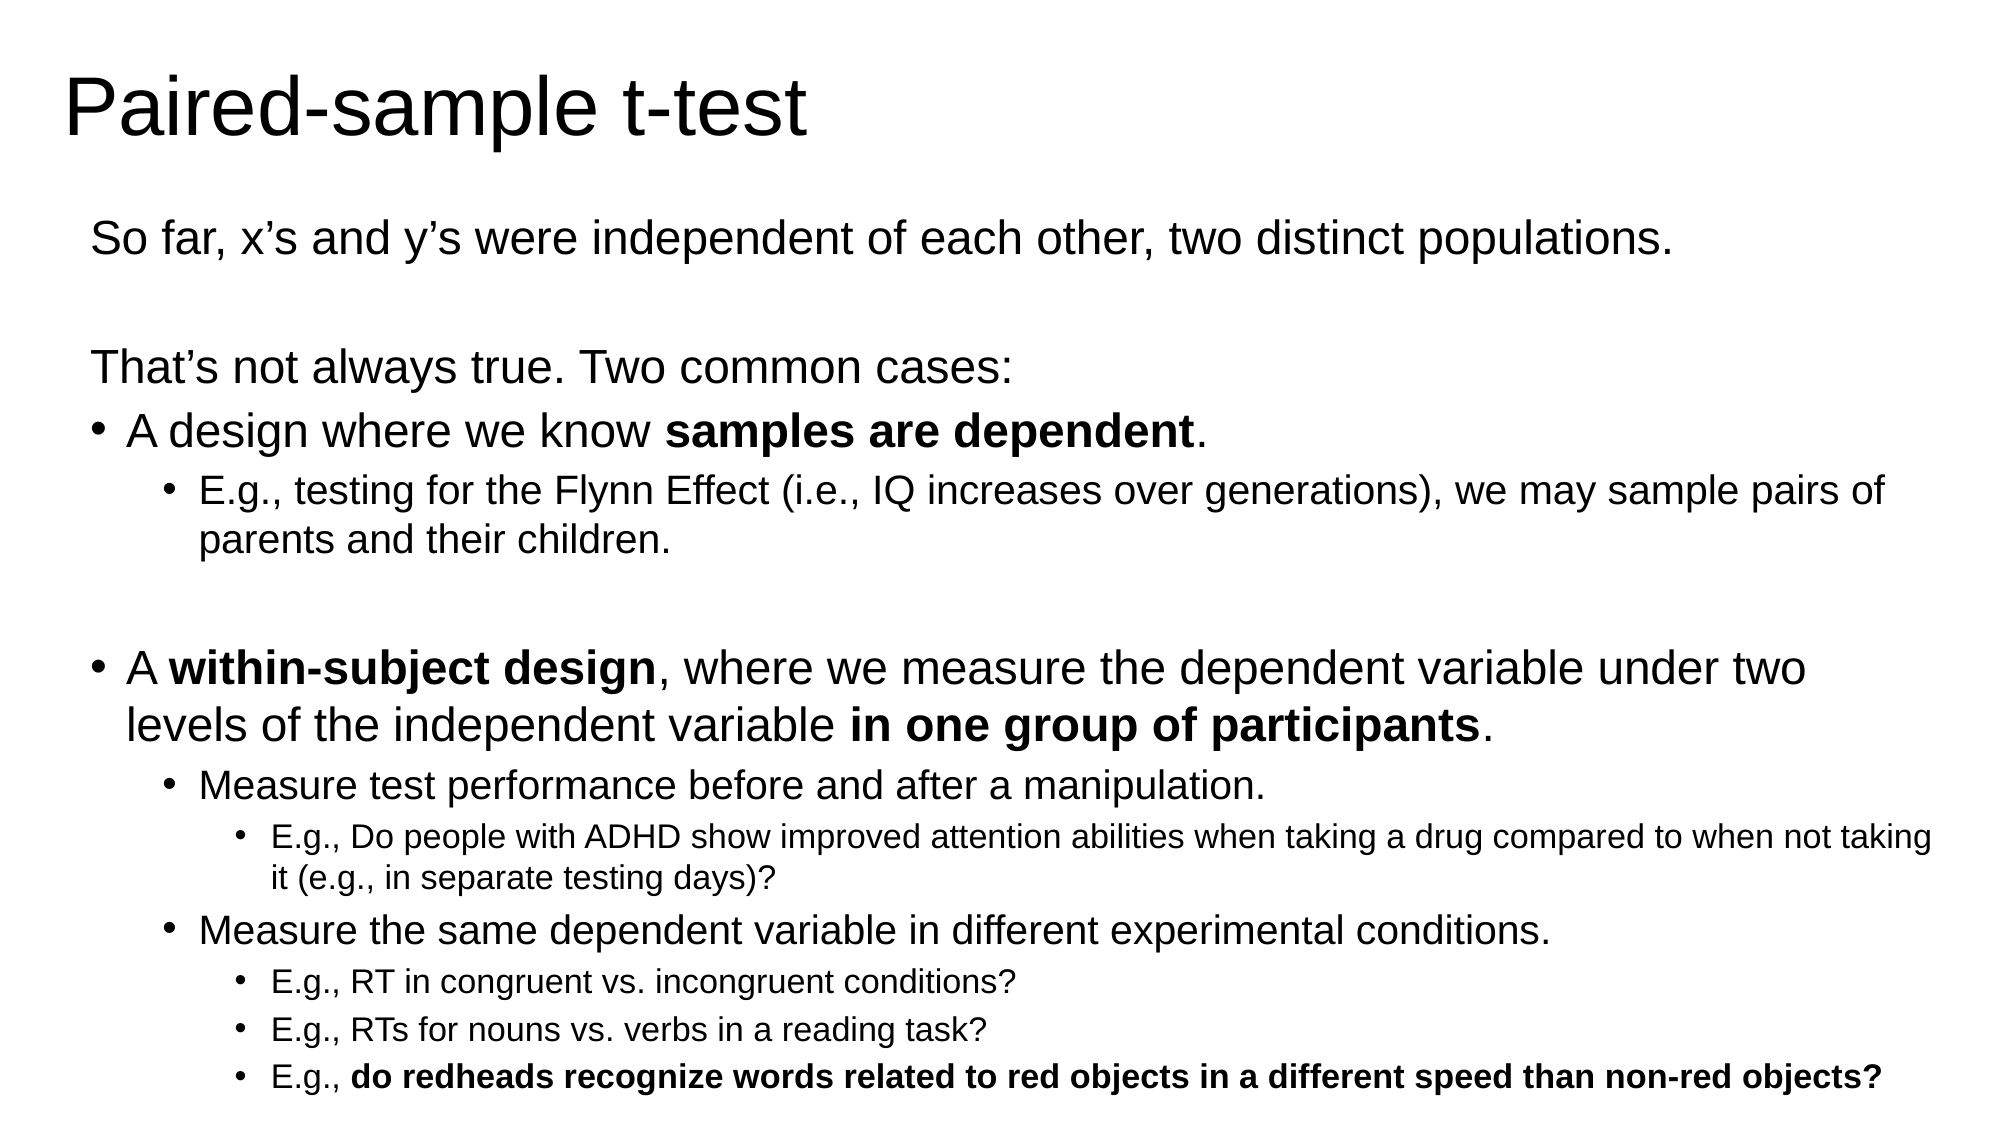

# Paired-sample t-test
So far, x’s and y’s were independent of each other, two distinct populations.

That’s not always true. Two common cases:
A design where we know samples are dependent.
E.g., testing for the Flynn Effect (i.e., IQ increases over generations), we may sample pairs of parents and their children.

A within-subject design, where we measure the dependent variable under two levels of the independent variable in one group of participants.
Measure test performance before and after a manipulation.
E.g., Do people with ADHD show improved attention abilities when taking a drug compared to when not taking it (e.g., in separate testing days)?
Measure the same dependent variable in different experimental conditions.
E.g., RT in congruent vs. incongruent conditions?
E.g., RTs for nouns vs. verbs in a reading task?
E.g., do redheads recognize words related to red objects in a different speed than non-red objects?